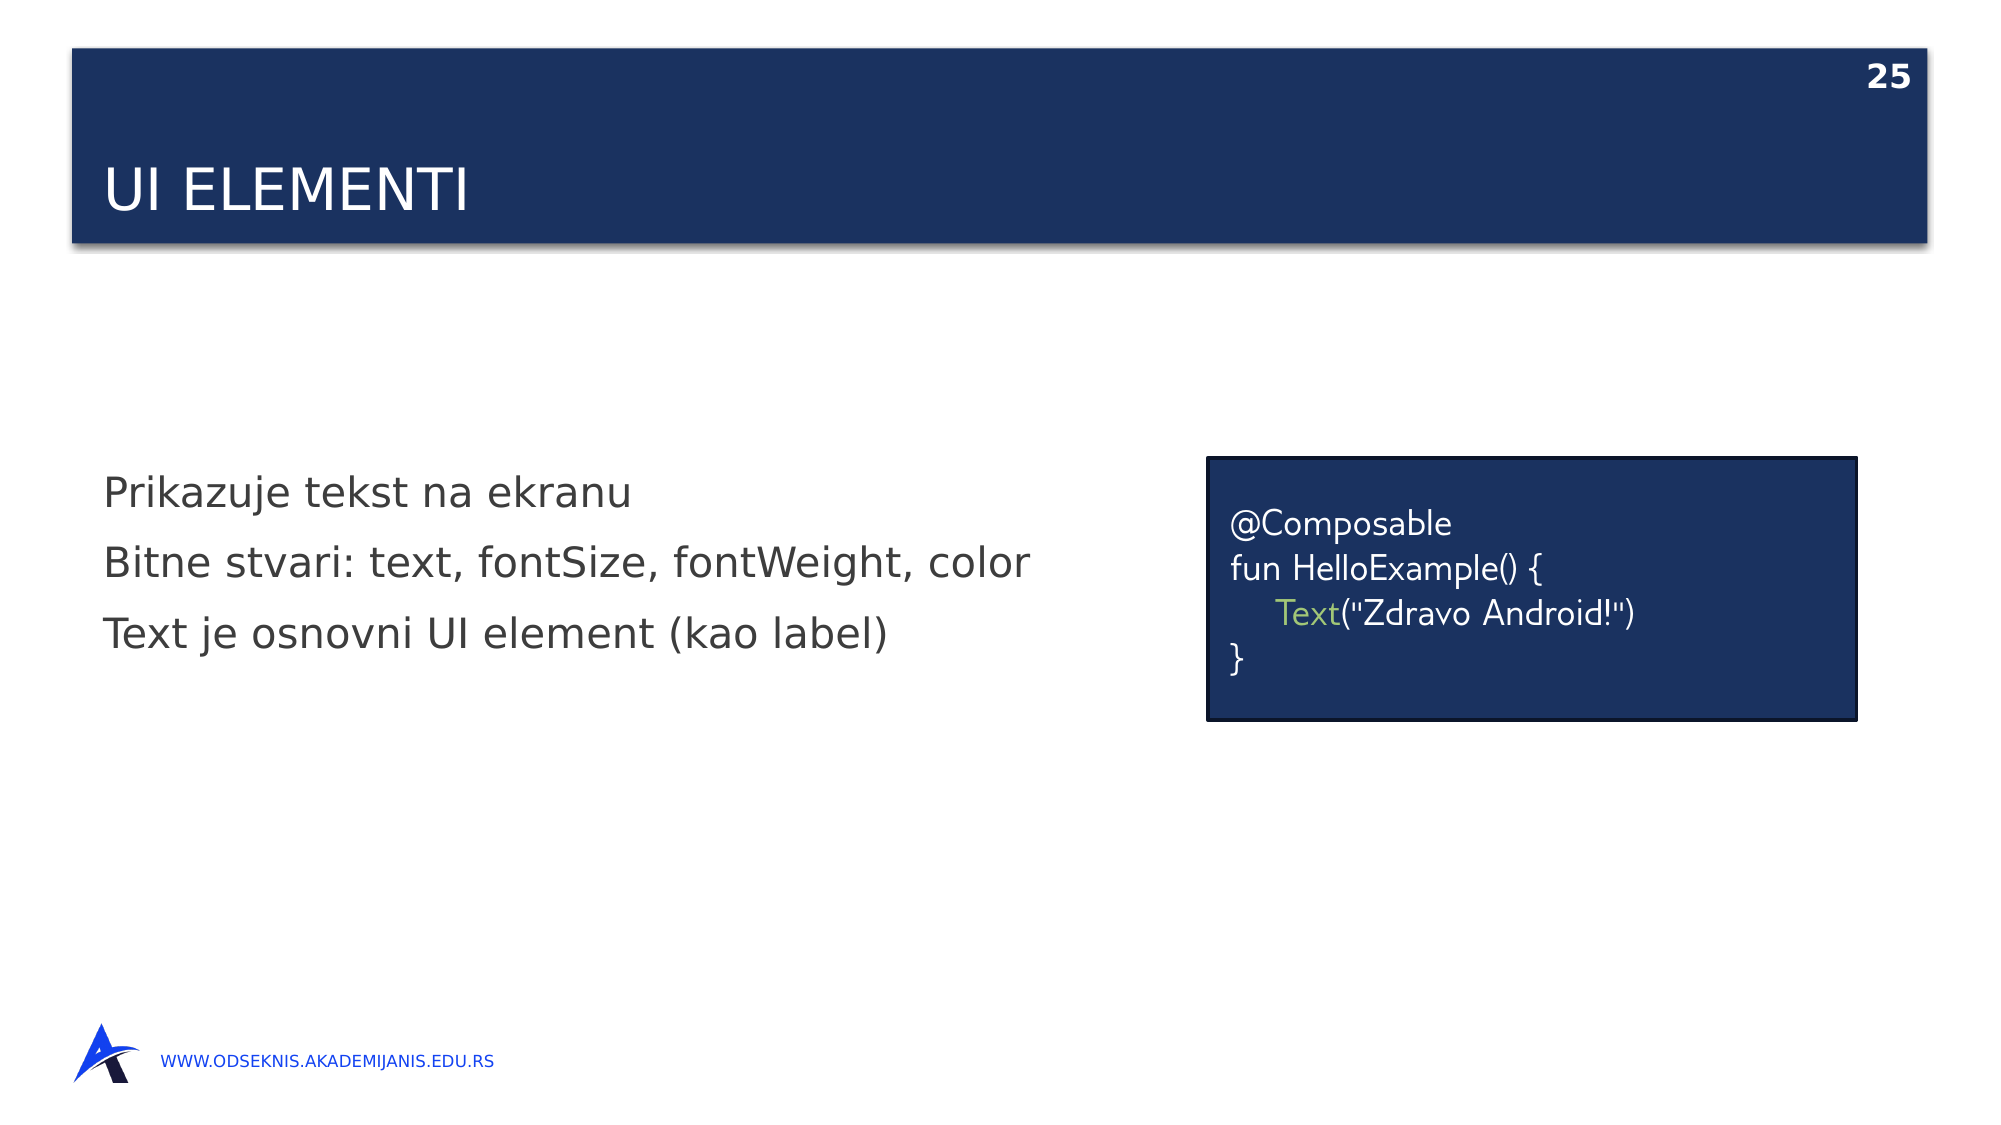

# UI elementi
Prikazuje tekst na ekranu
Bitne stvari: text, fontSize, fontWeight, color
Text je osnovni UI element (kao label)

@Composable
fun HelloExample() {
    Text("Zdravo Android!")
}